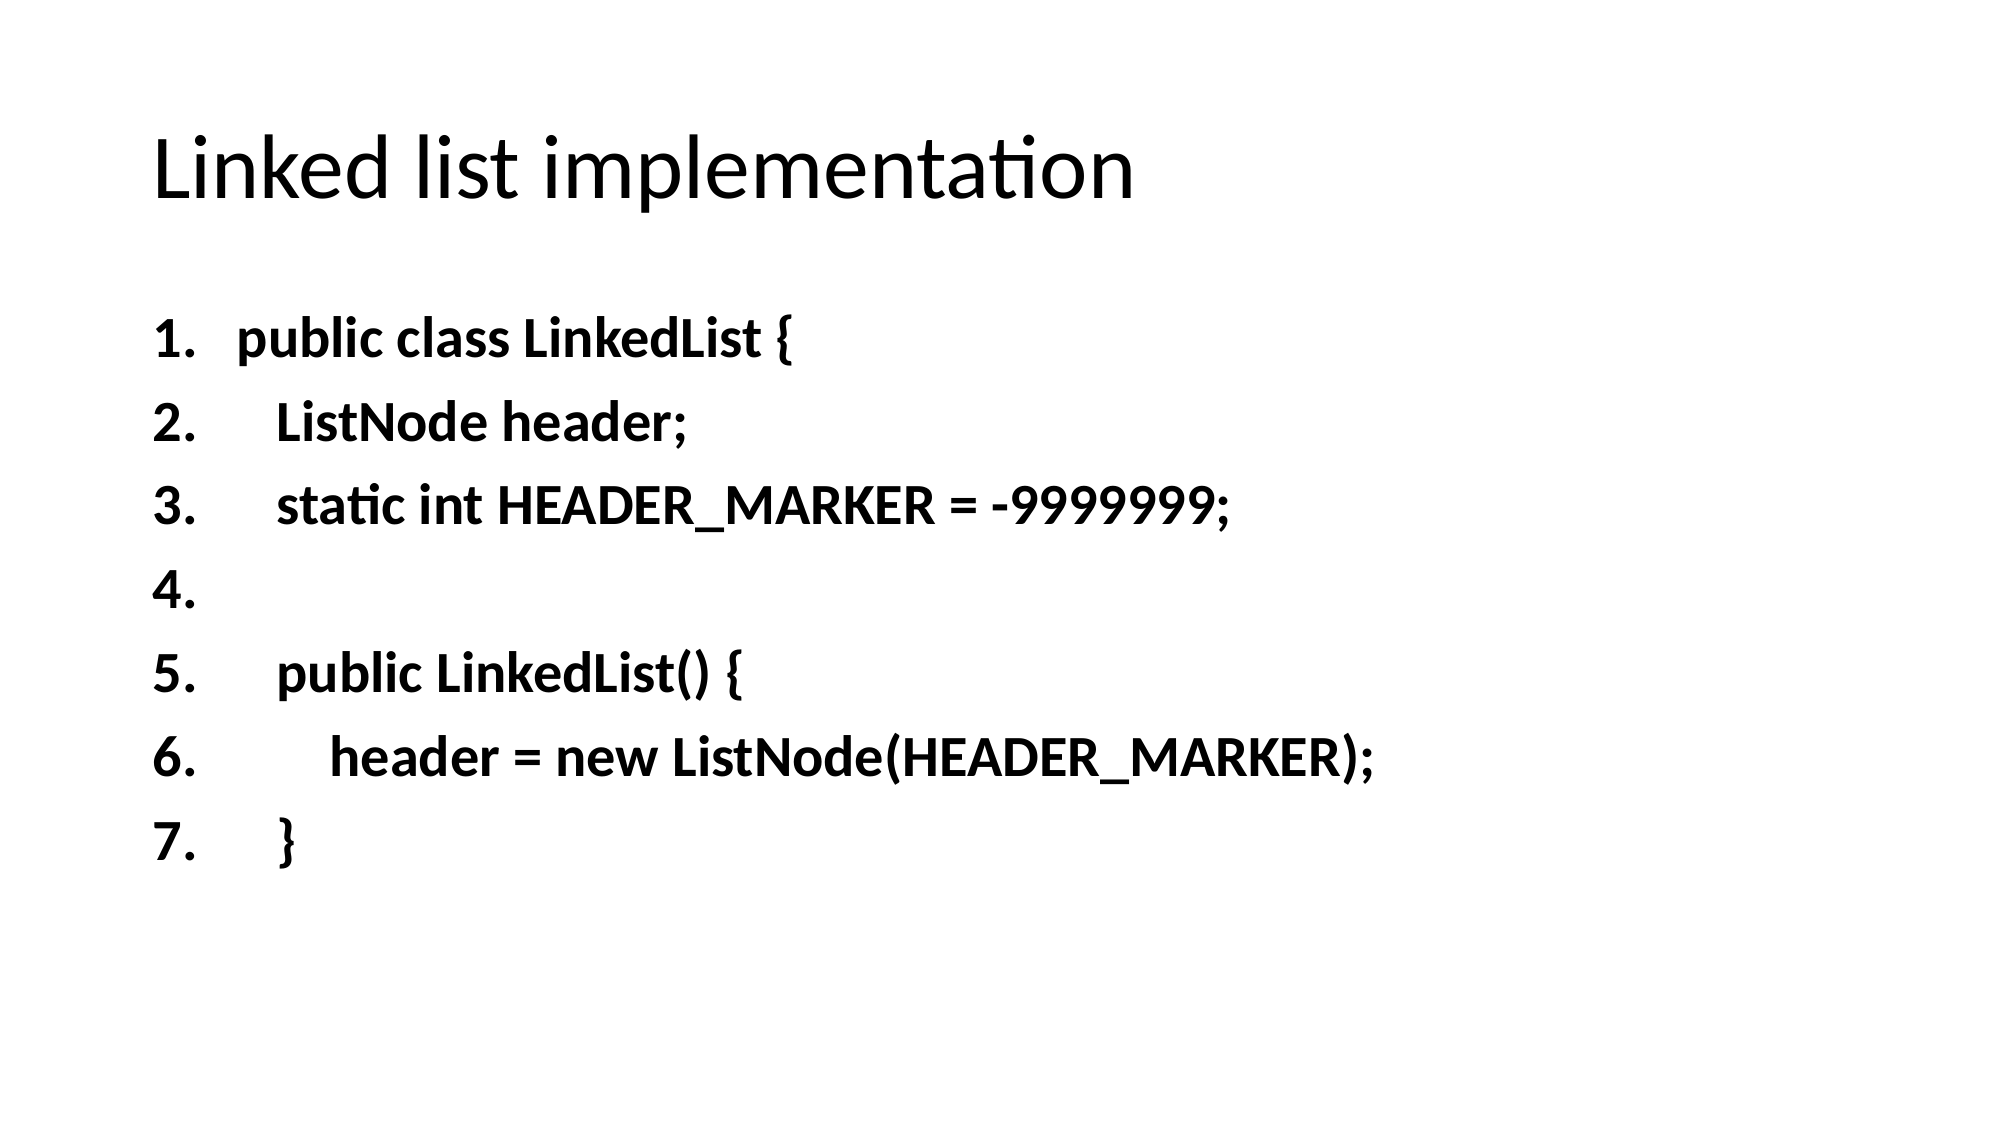

# Linked list implementation
public class LinkedList {
   ListNode header;
   static int HEADER_MARKER = -9999999;

   public LinkedList() {
       header = new ListNode(HEADER_MARKER);
   }